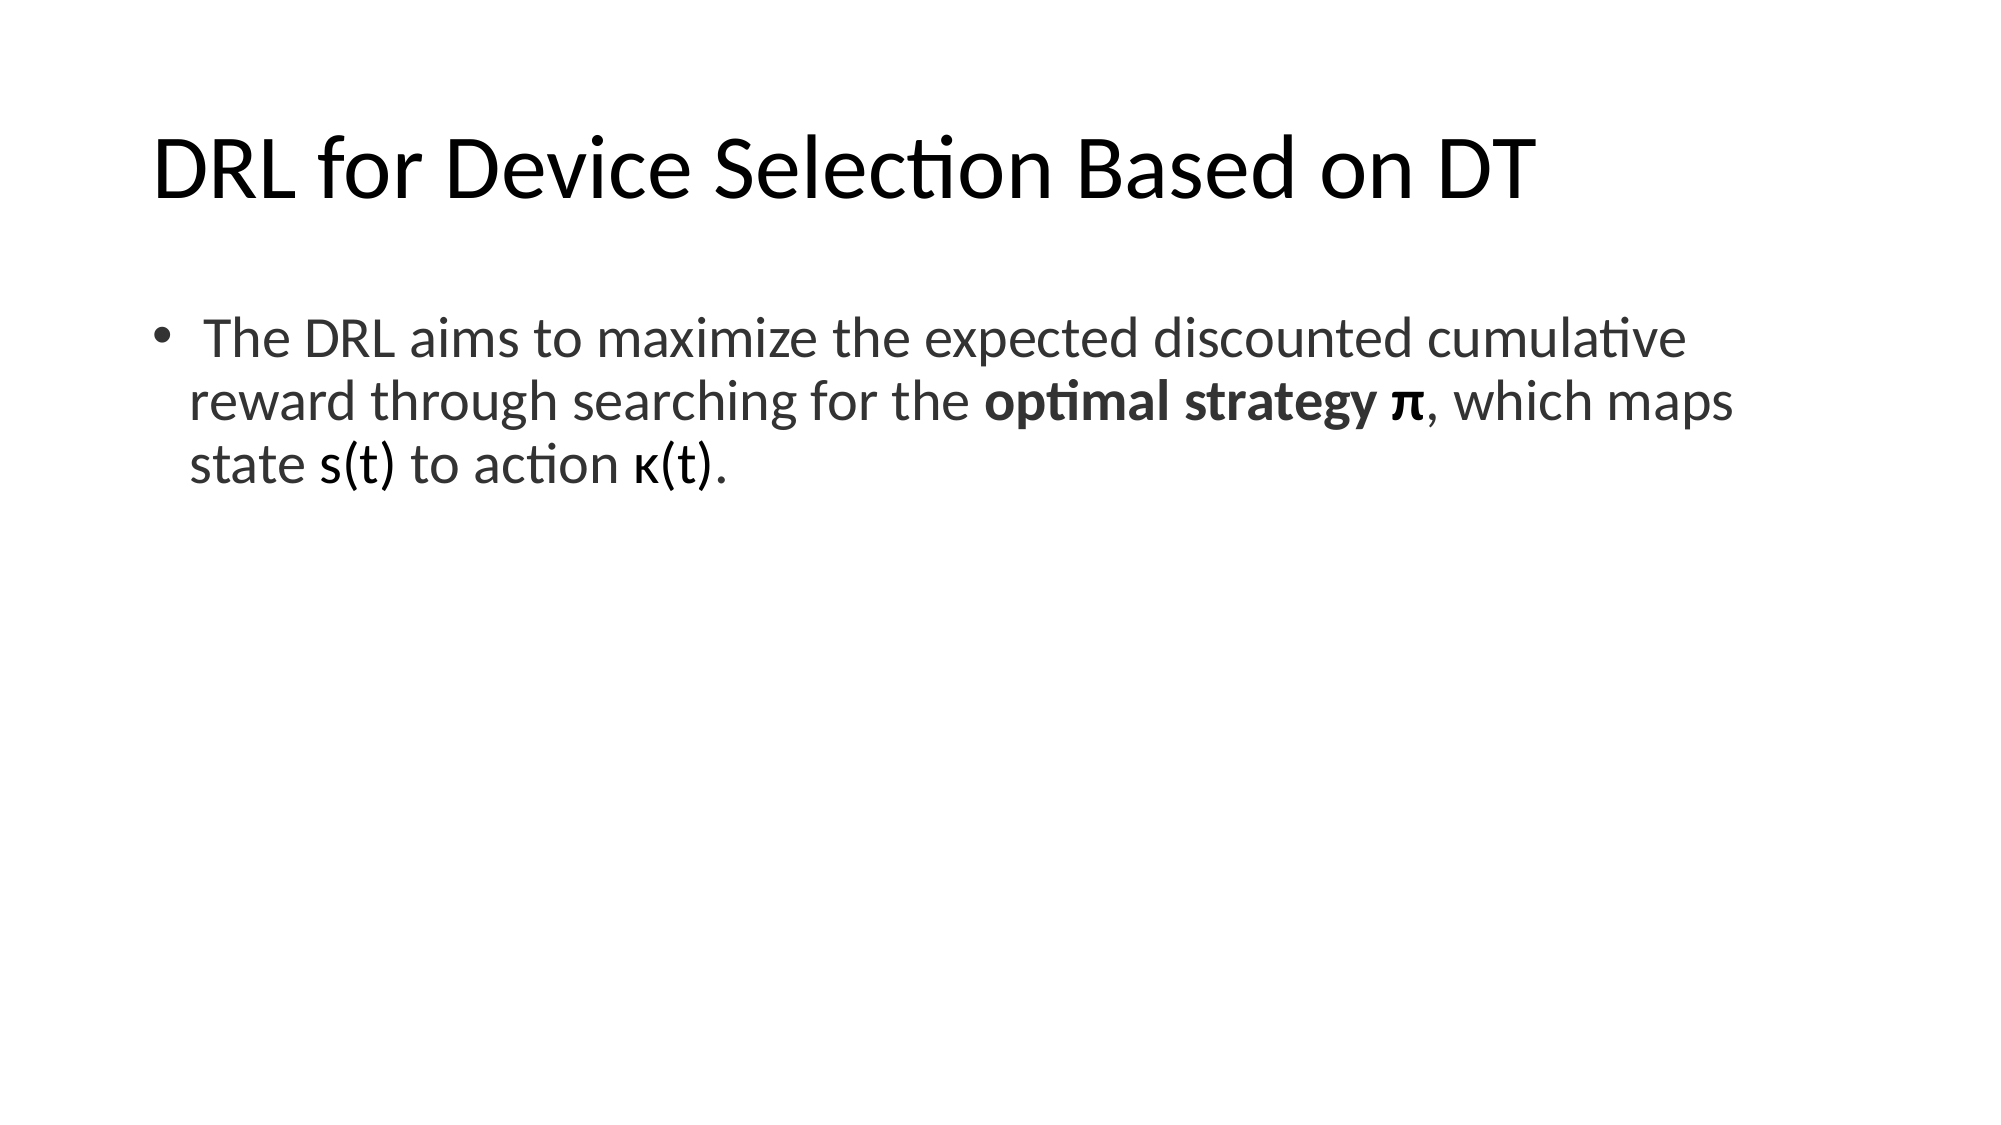

# DRL for Device Selection Based on DT
 The DRL aims to maximize the expected discounted cumulative reward through searching for the optimal strategy π, which maps state s(t) to action κ(t).